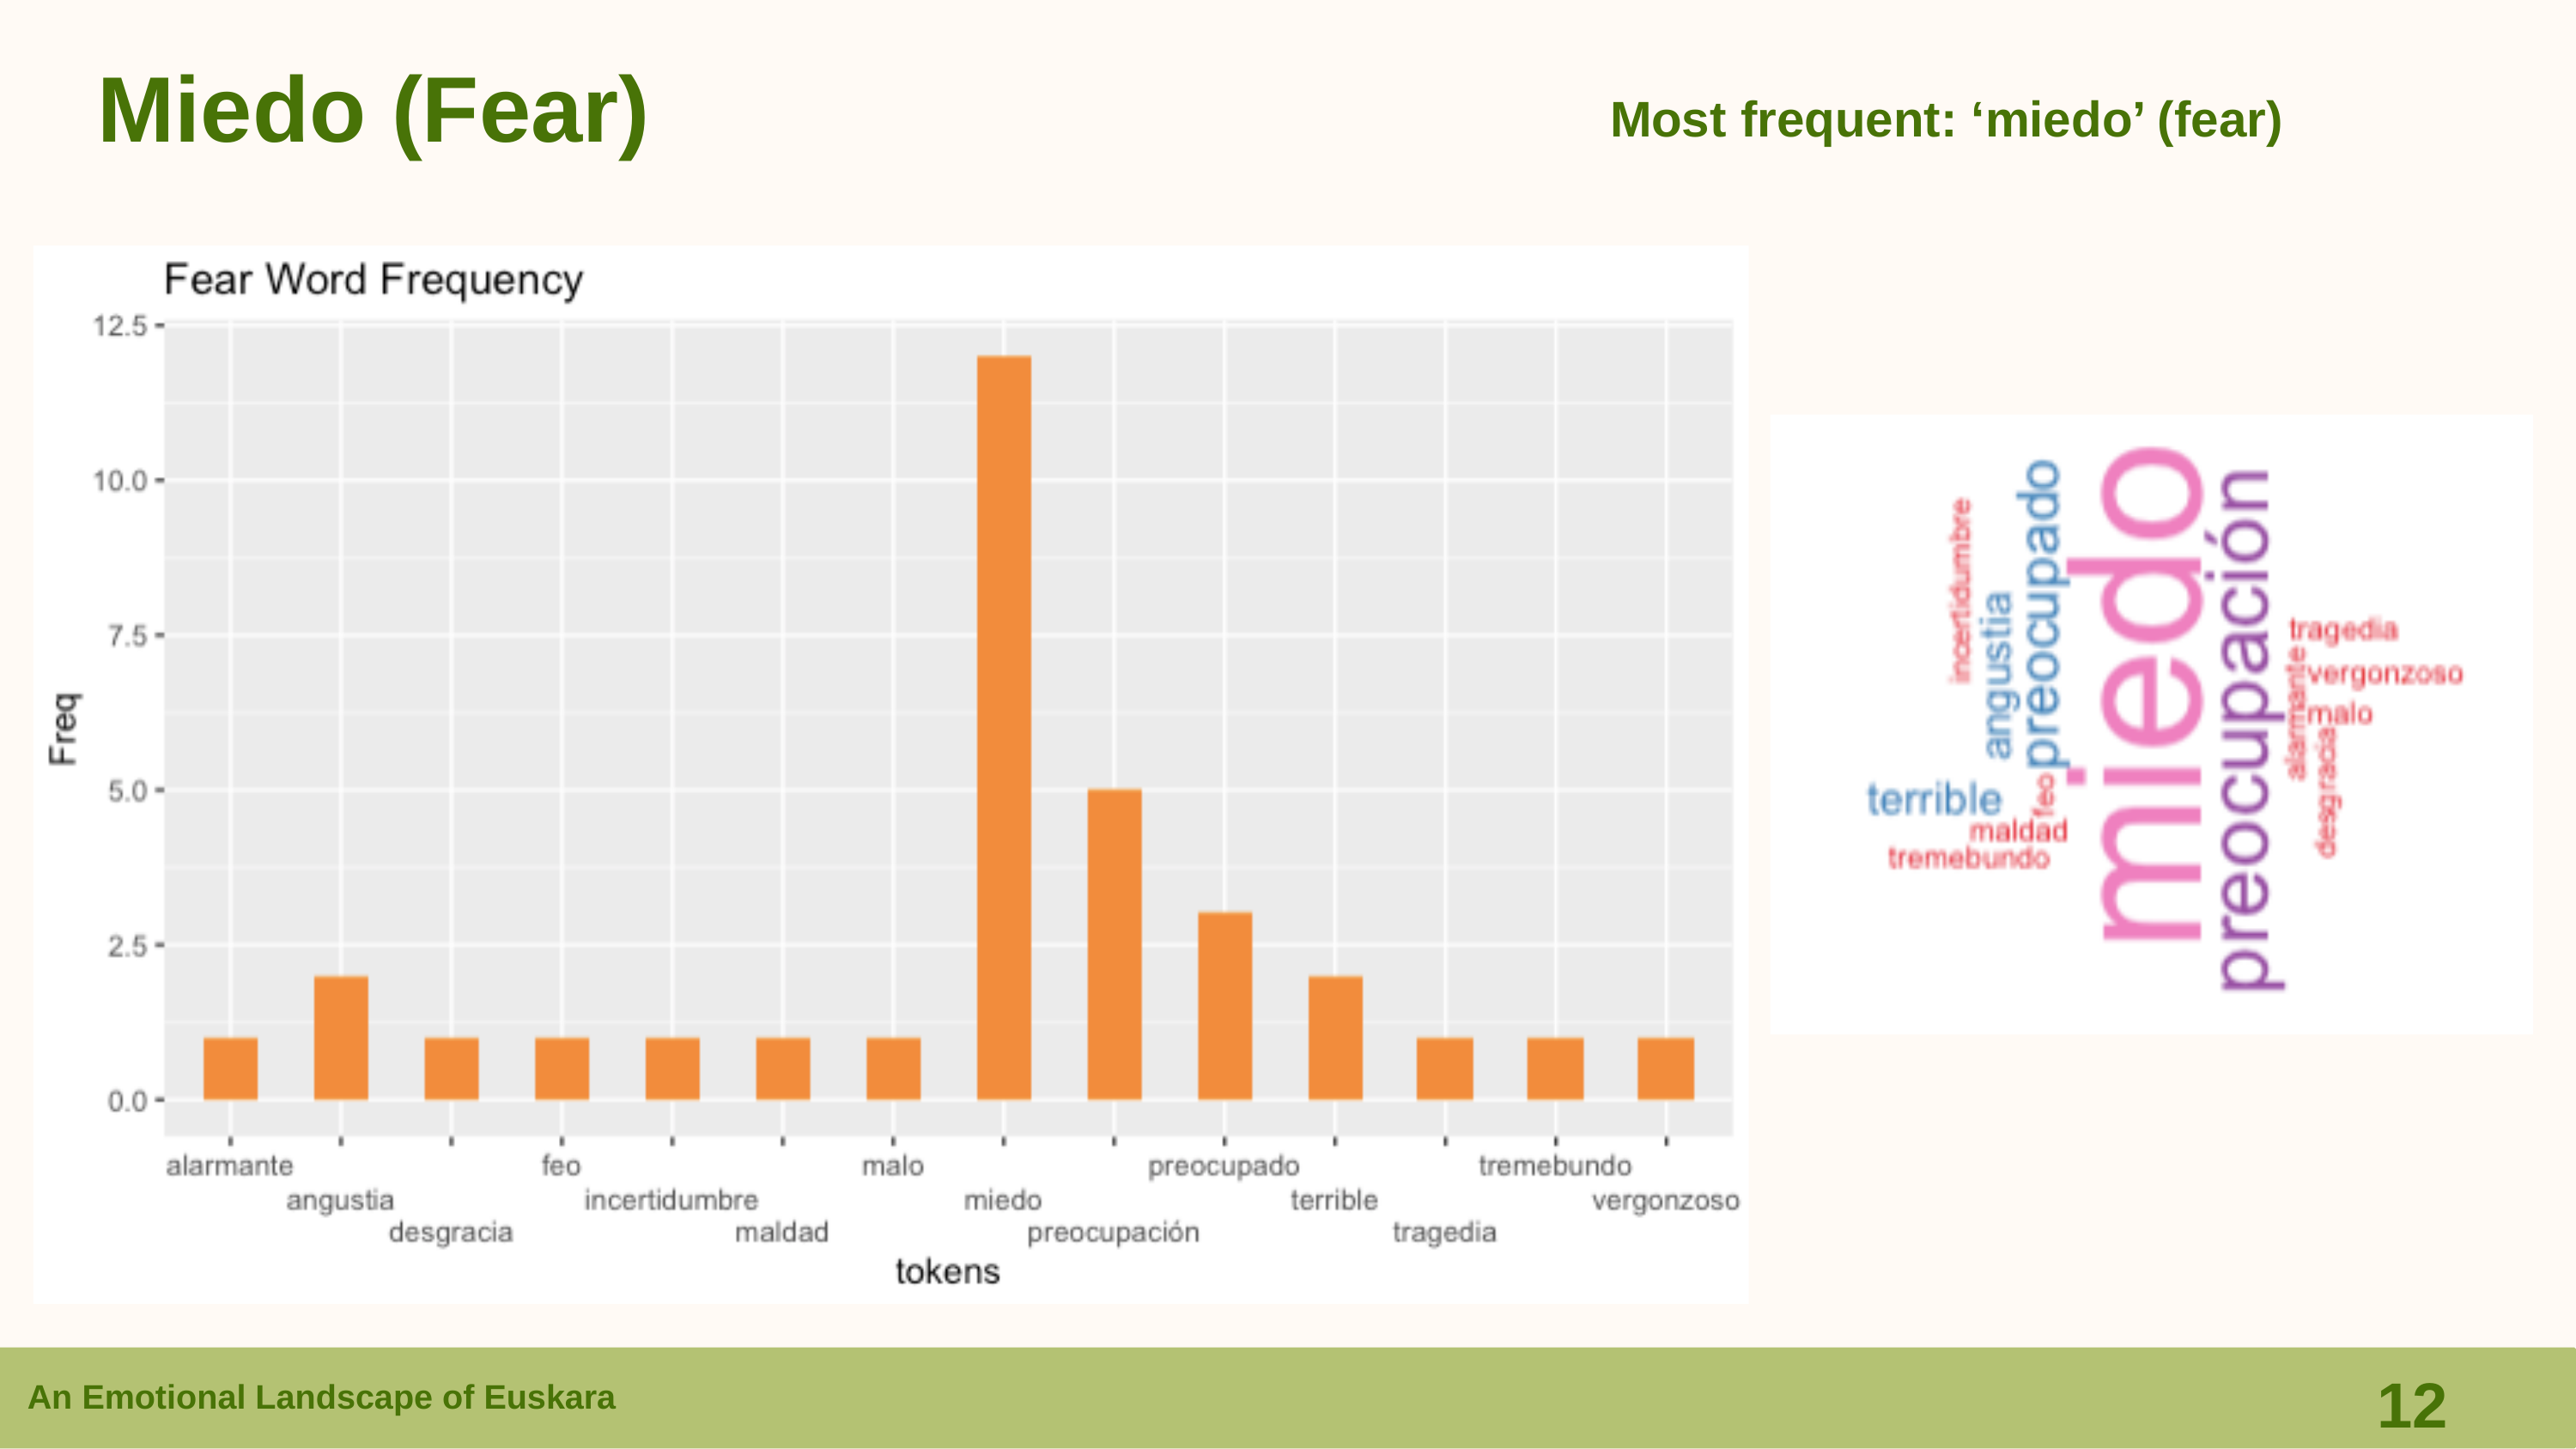

Miedo (Fear)
Most frequent: ‘miedo’ (fear)

12
An Emotional Landscape of Euskara